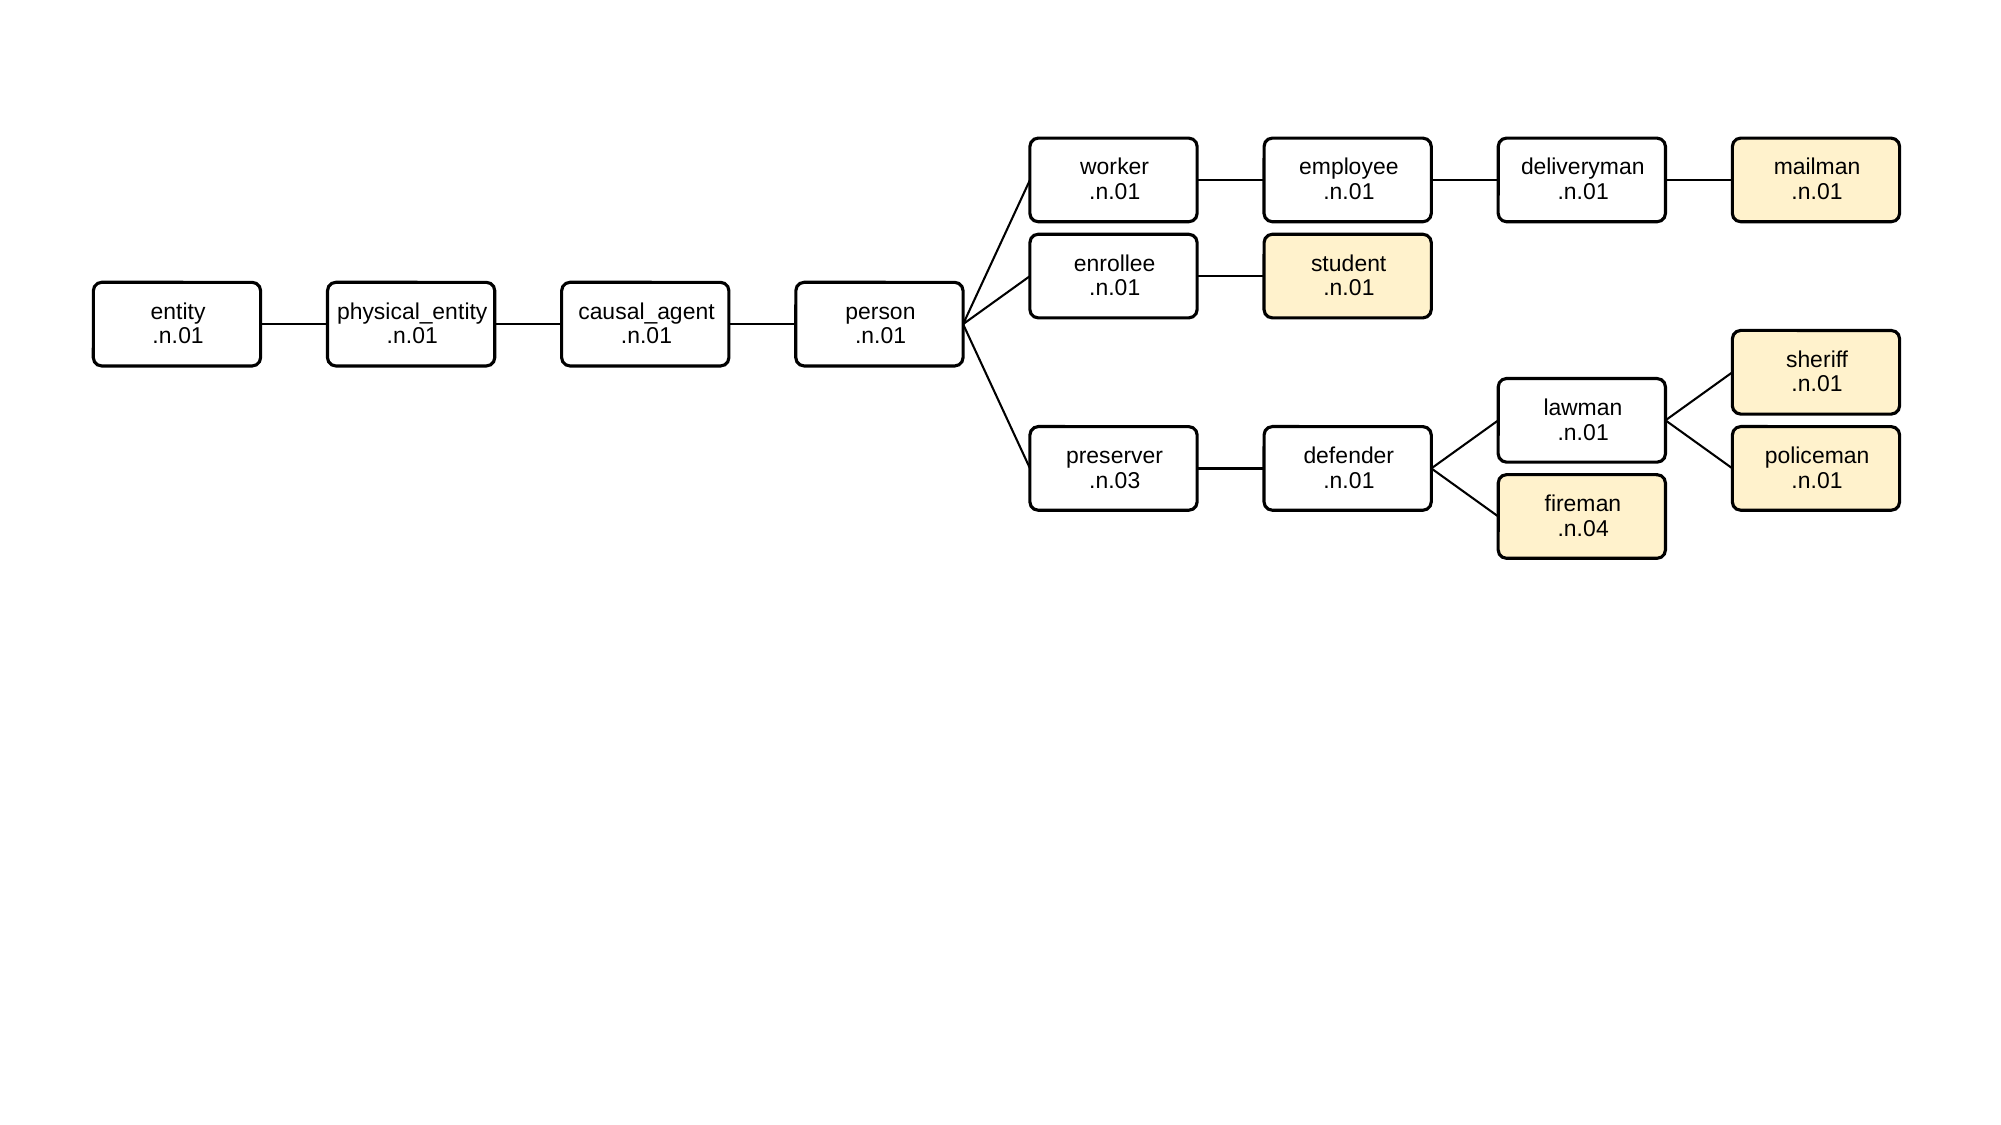

entity
.n.01

physical_entity
.n.01

causal_agent
.n.01

person
.n.01

worker
.n.01

employee
.n.01

deliveryman
.n.01

mailman
.n.01

enrollee
.n.01

student
.n.01

preserver
.n.03

defender
.n.01

lawman
.n.01

sheriff
.n.01

policeman
.n.01

fireman
.n.04